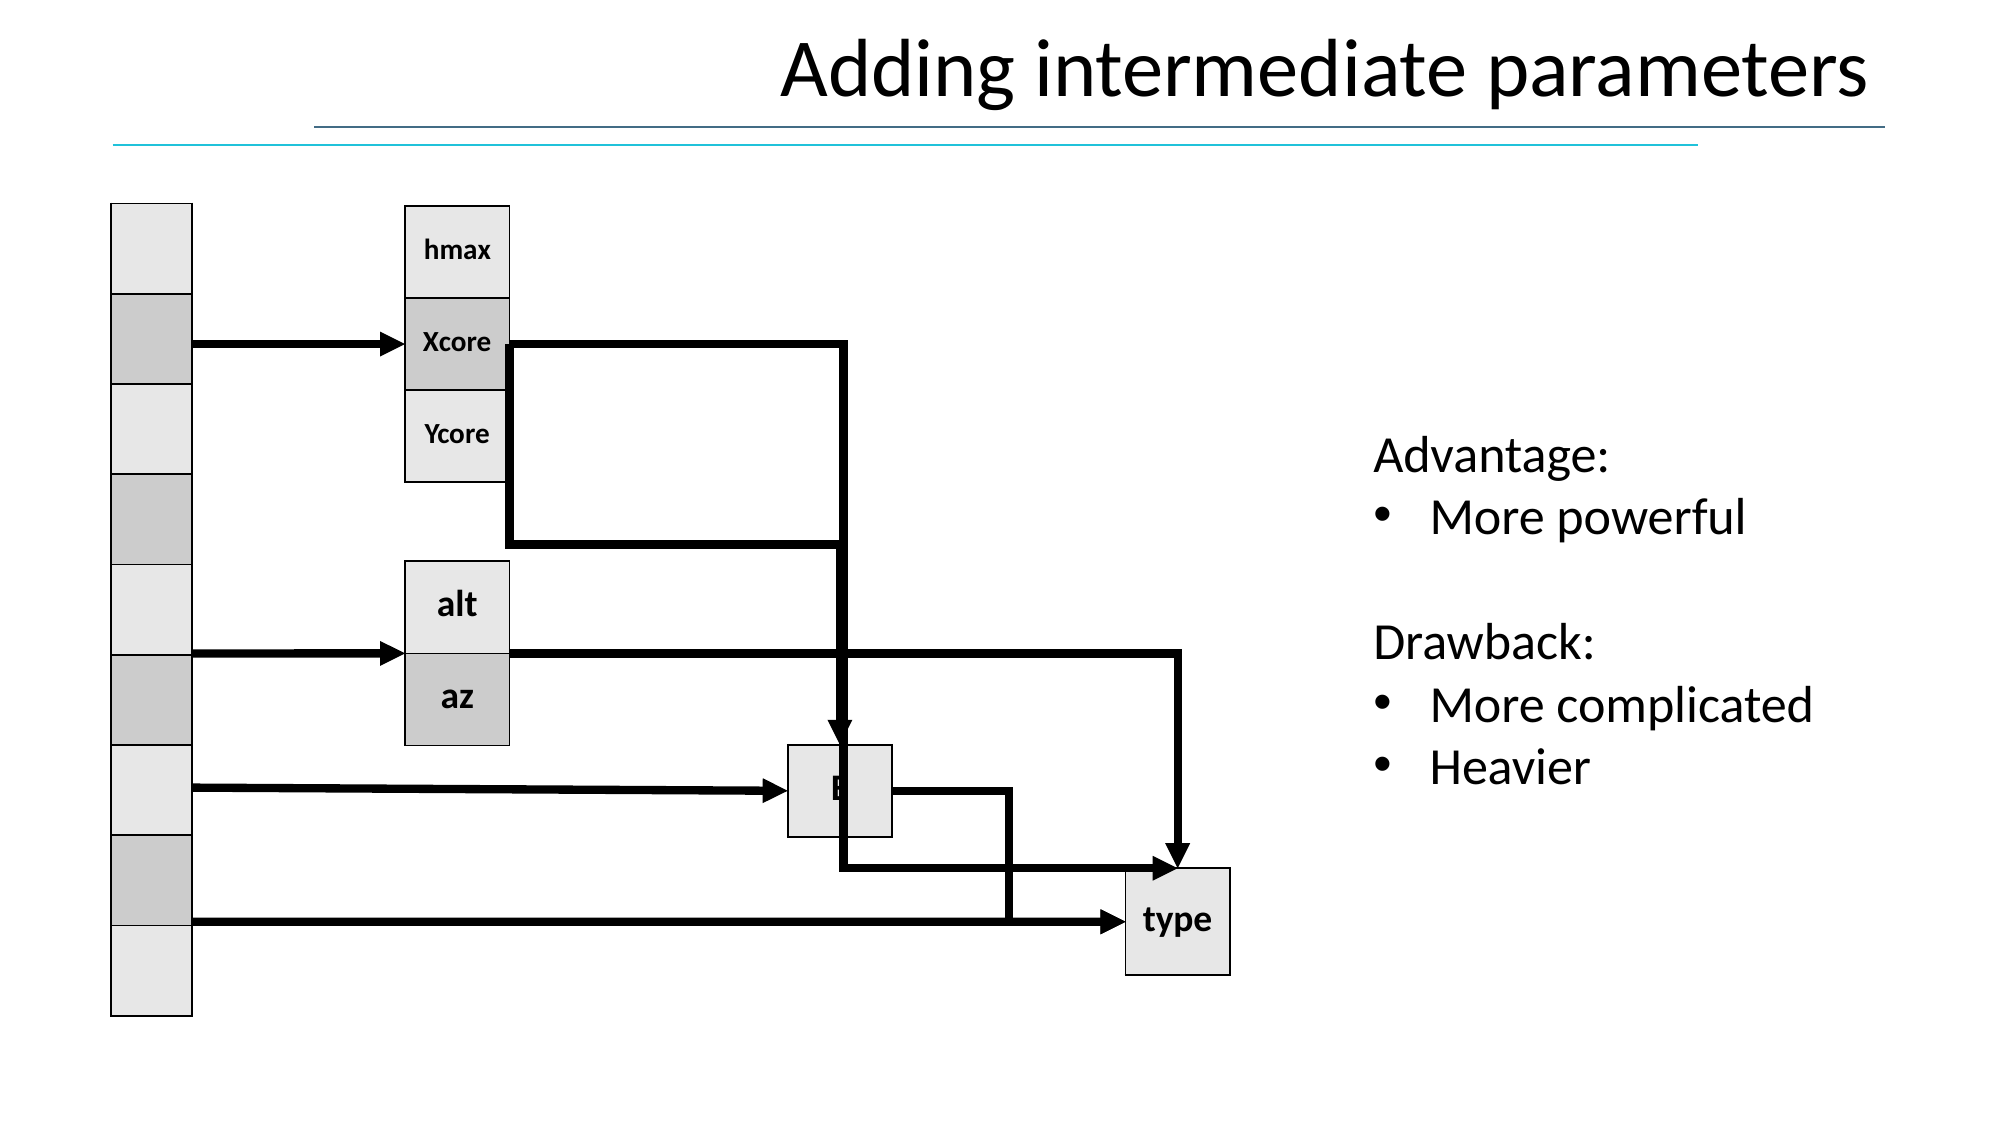

# Adding intermediate parameters
|  |
| --- |
|  |
|  |
|  |
|  |
|  |
|  |
|  |
|  |
| hmax |
| --- |
| Xcore |
| Ycore |
Advantage:
More powerful

Drawback:
More complicated
Heavier
| alt |
| --- |
| az |
| E |
| --- |
| type |
| --- |